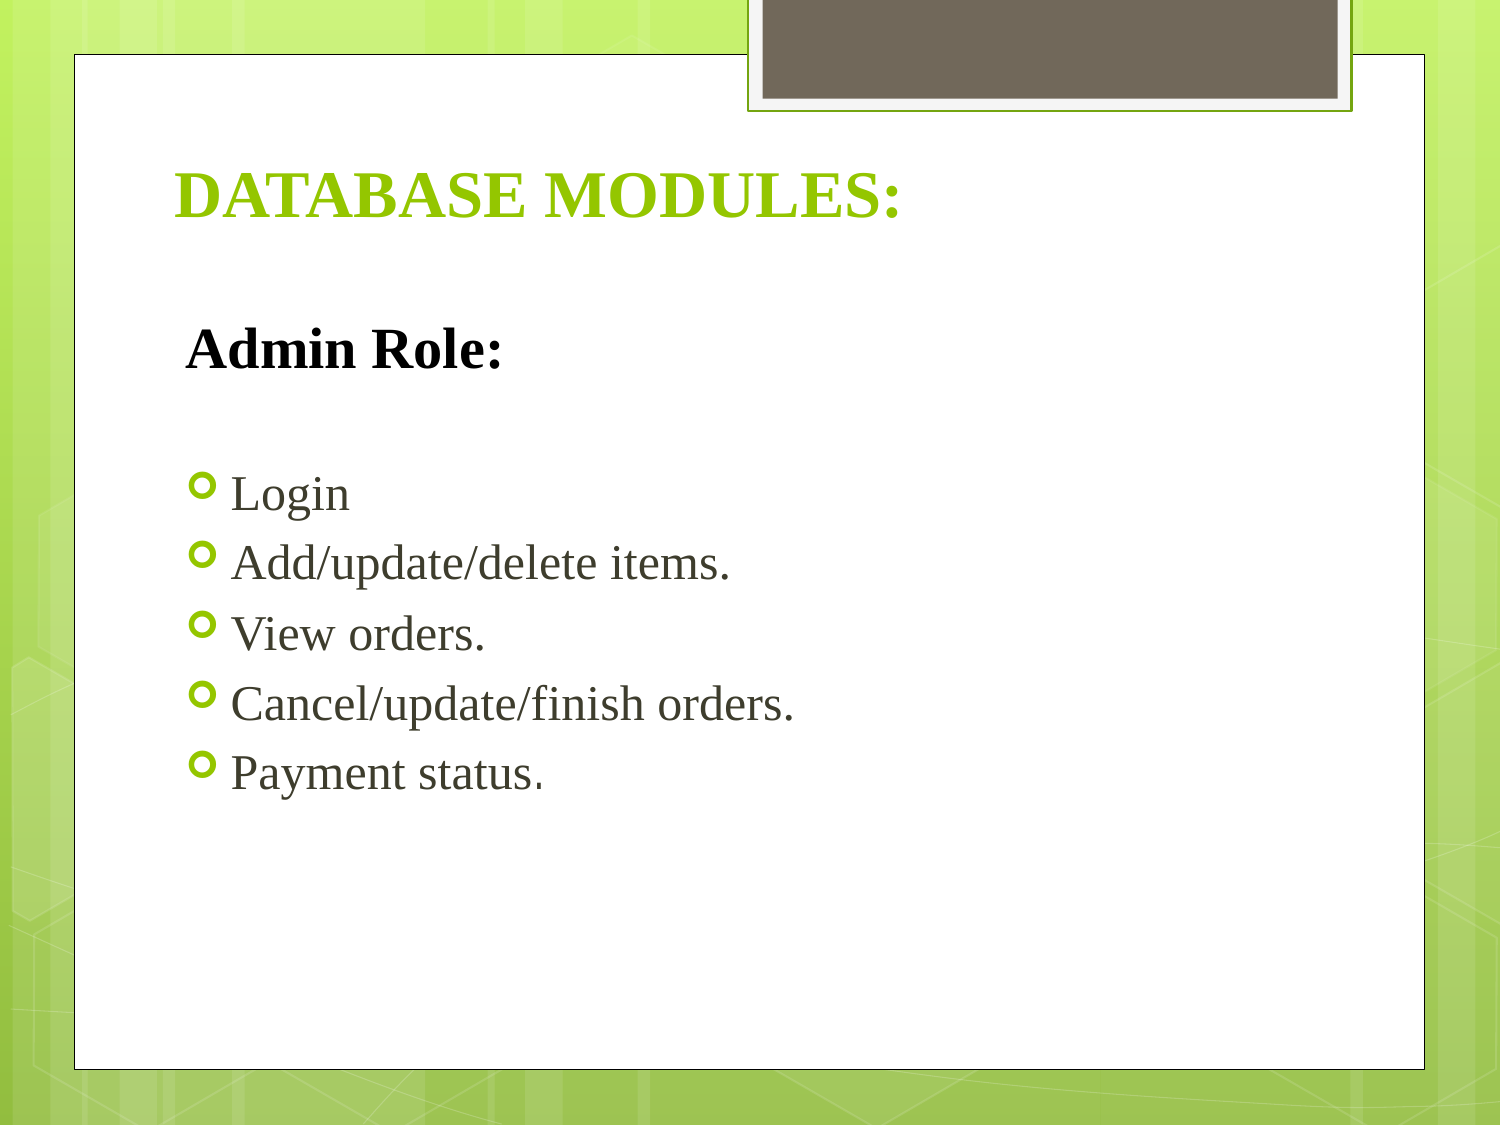

# DATABASE MODULES:
Admin Role:

Login
Add/update/delete items.
View orders.
Cancel/update/finish orders.
Payment status.